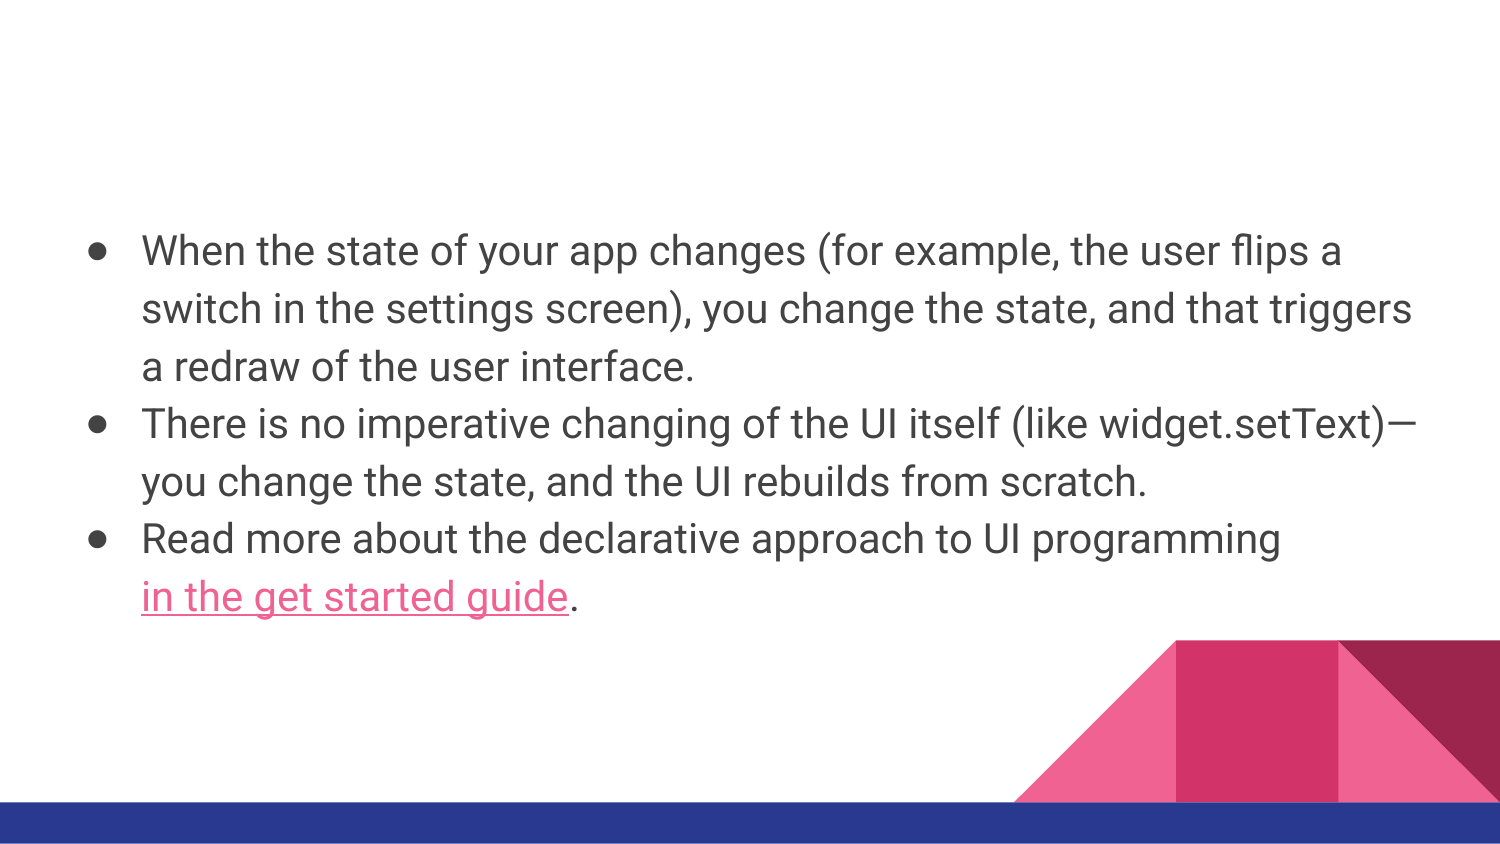

#
When the state of your app changes (for example, the user flips a switch in the settings screen), you change the state, and that triggers a redraw of the user interface.
There is no imperative changing of the UI itself (like widget.setText)—you change the state, and the UI rebuilds from scratch.
Read more about the declarative approach to UI programming in the get started guide.